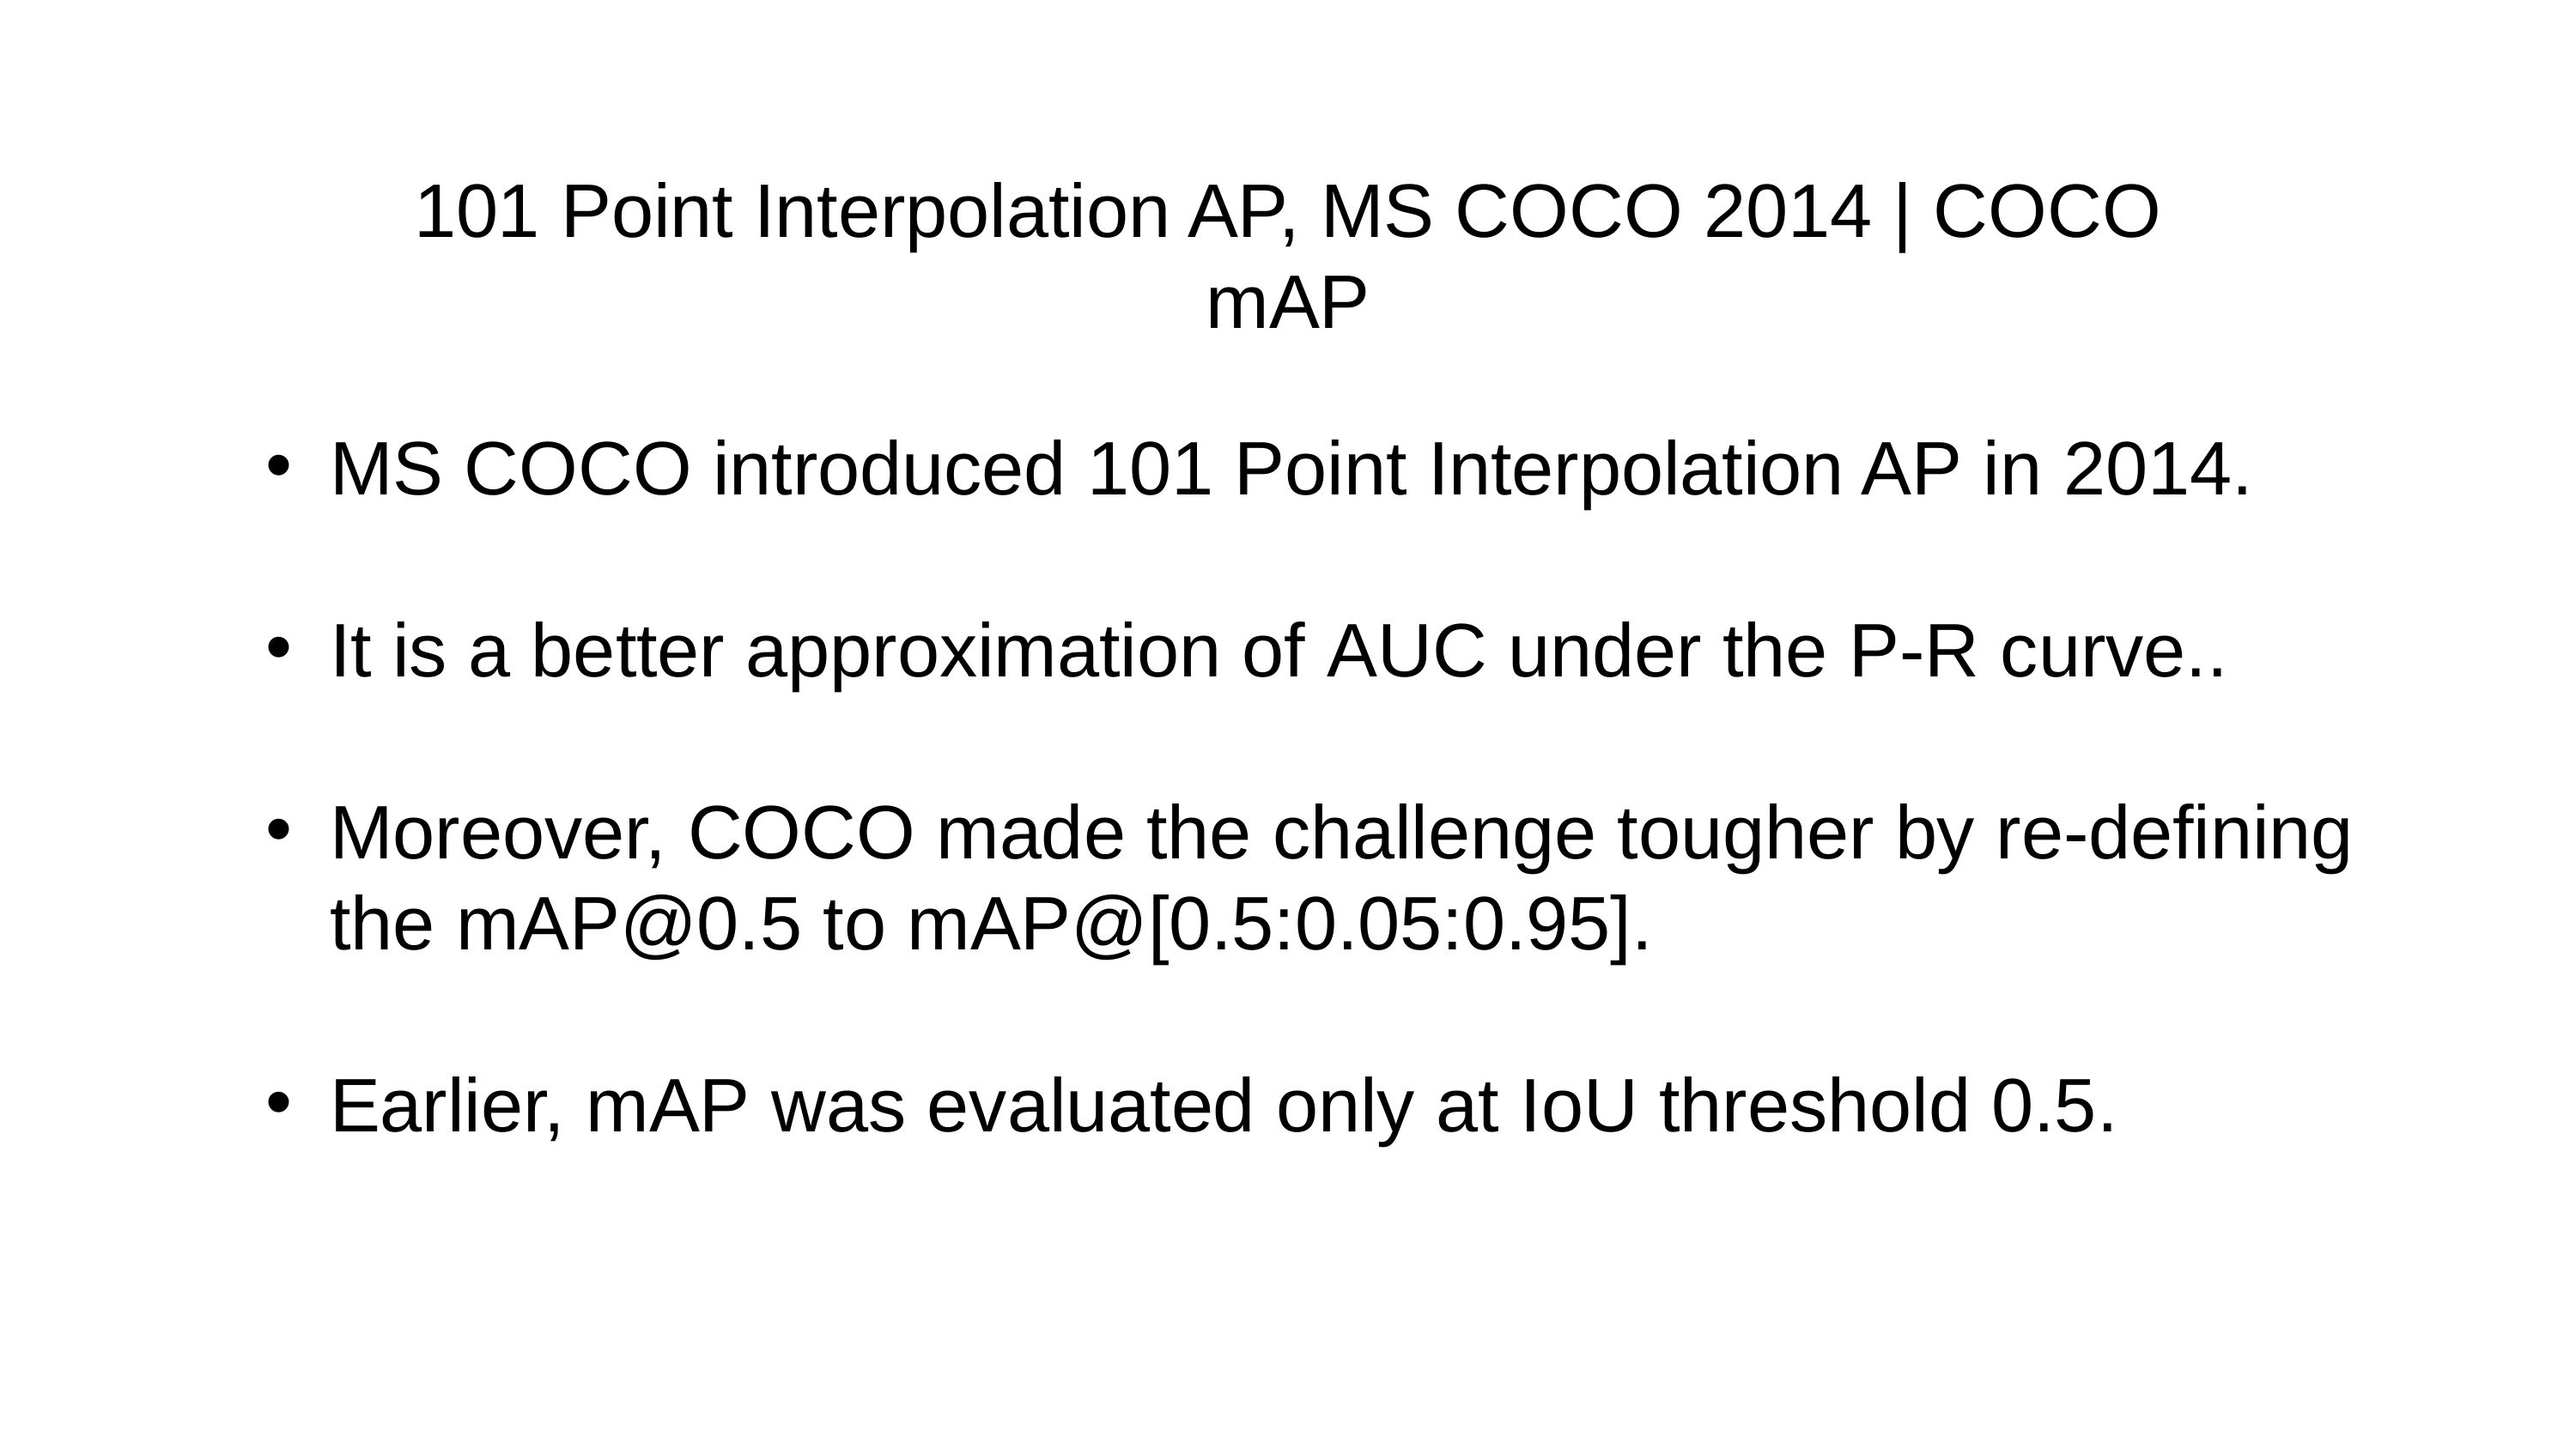

101 Point Interpolation AP, MS COCO 2014 | COCO mAP
MS COCO introduced 101 Point Interpolation AP in 2014.

It is a better approximation of AUC under the P-R curve..

Moreover, COCO made the challenge tougher by re-defining the mAP@0.5 to mAP@[0.5:0.05:0.95].

Earlier, mAP was evaluated only at IoU threshold 0.5.